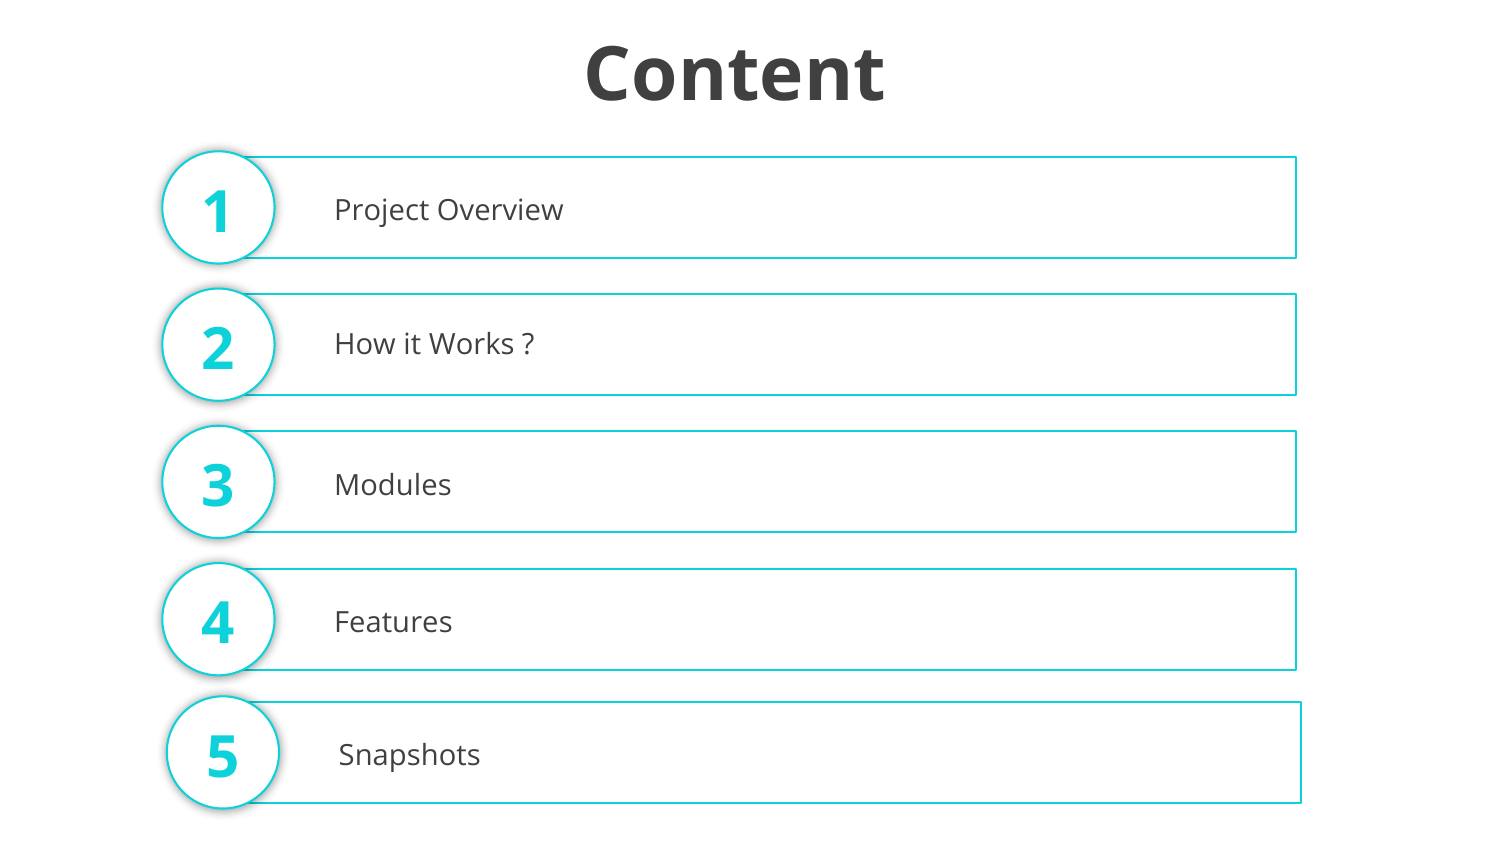

Content

1
Project Overview

2
How it Works ?

3
Modules

4
Features

5
Snapshots